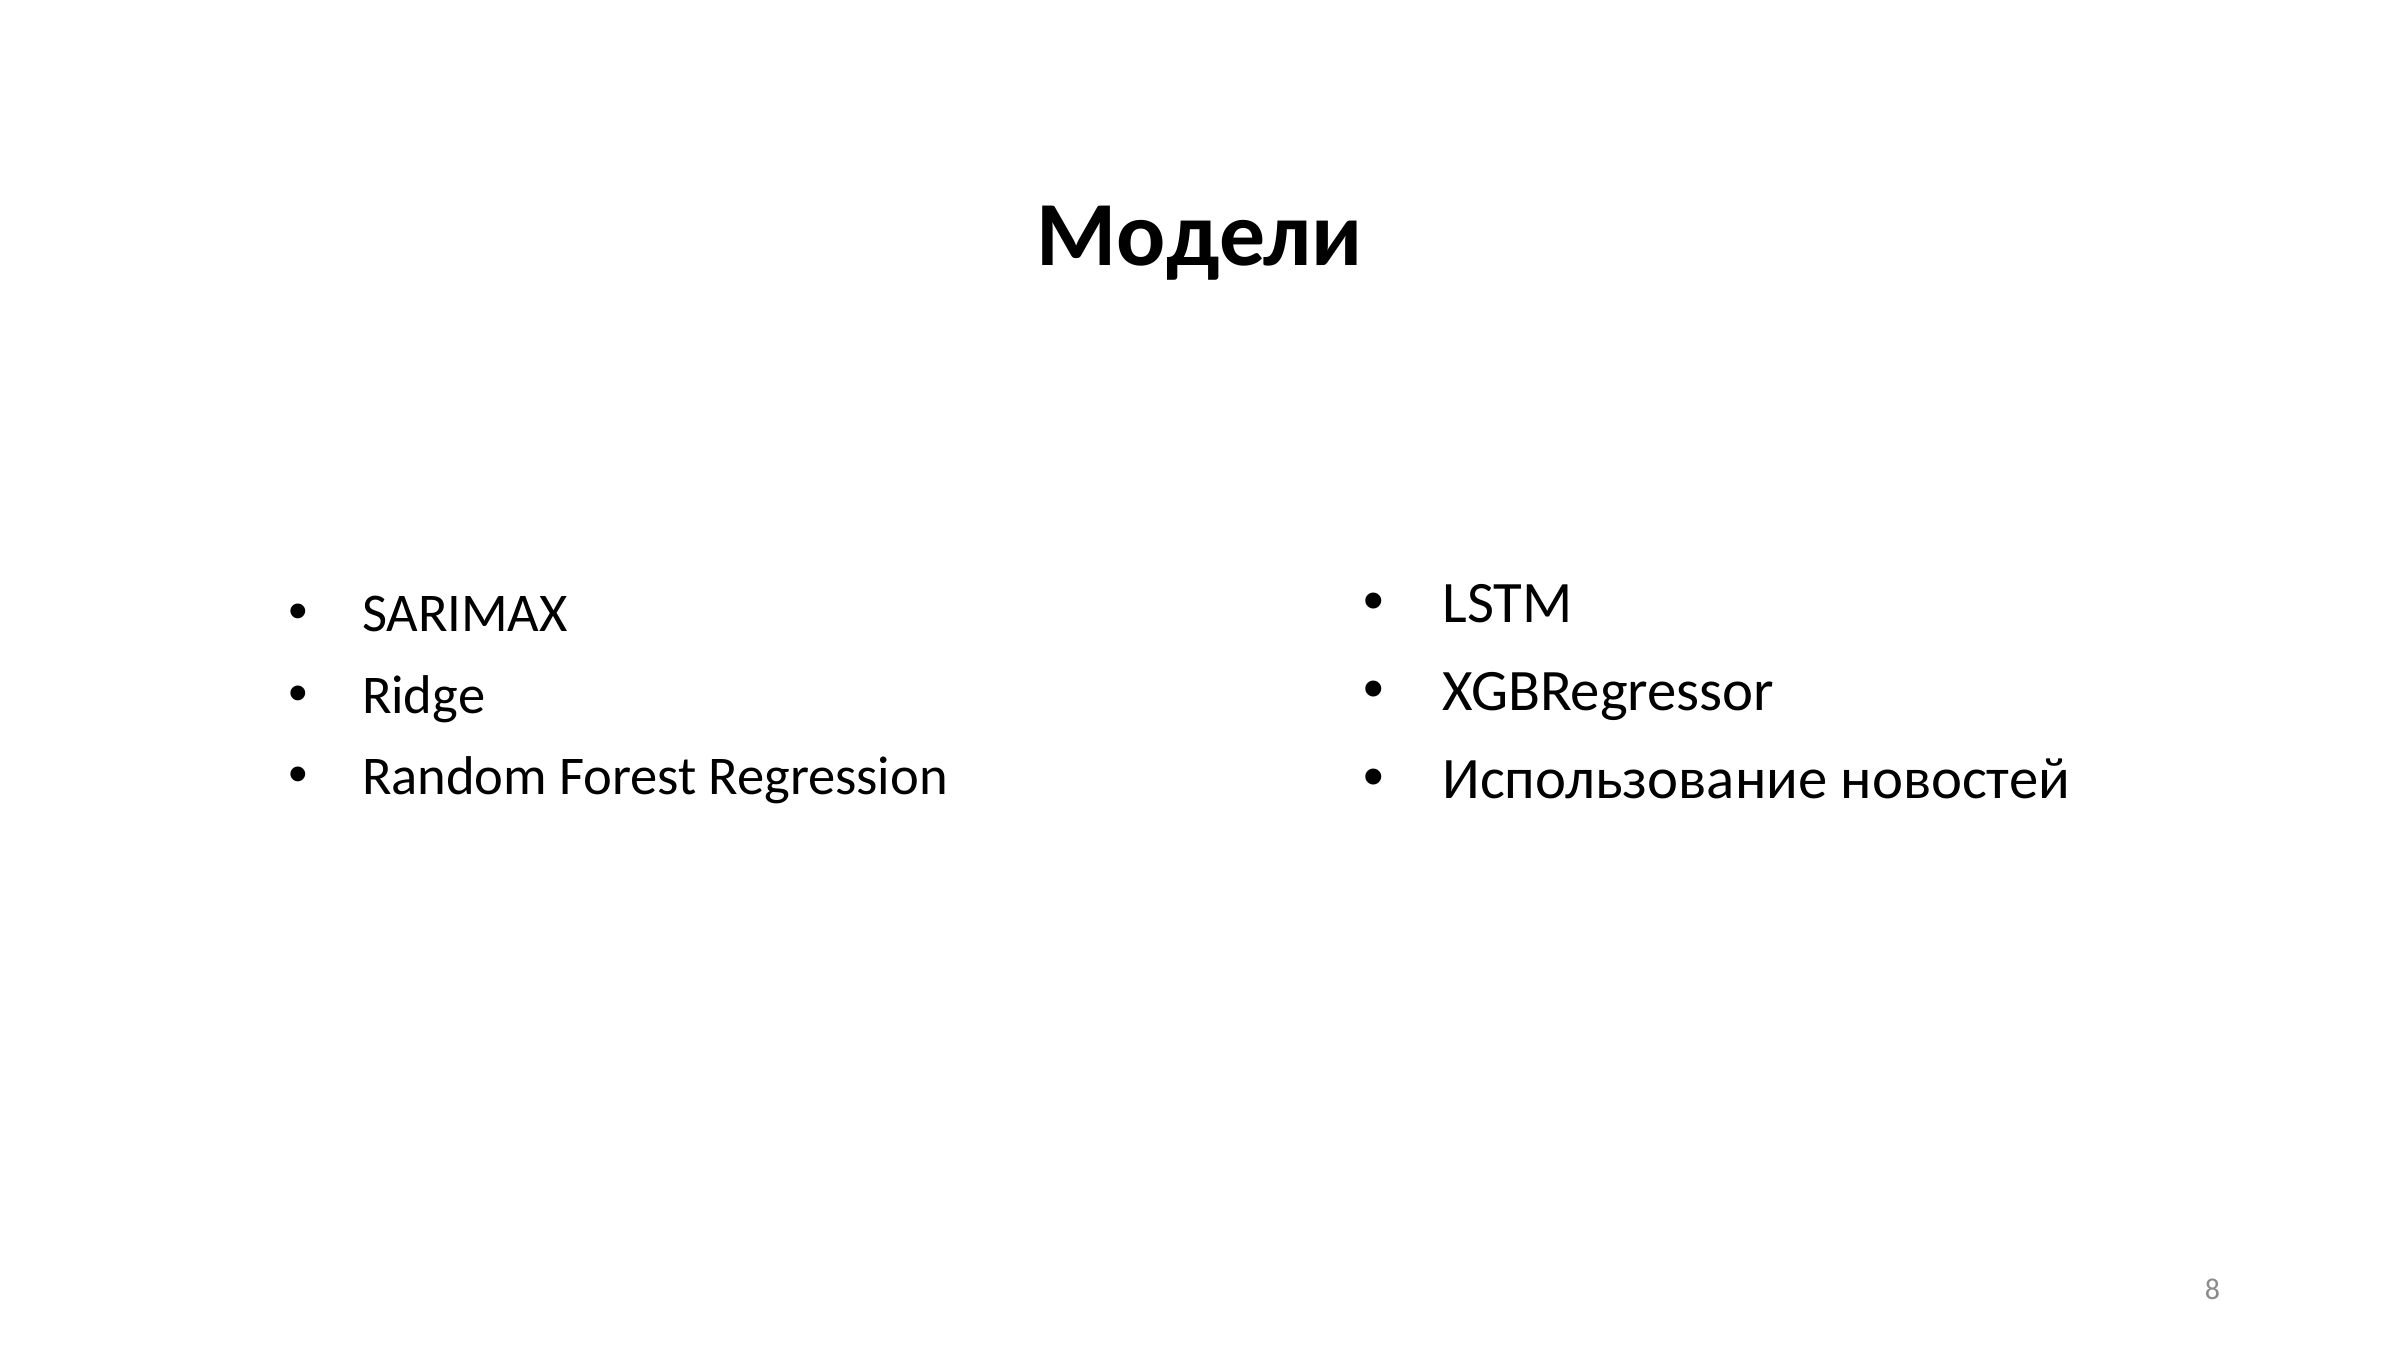

Модели
LSTM
XGBRegressor
Использование новостей
SARIMAX
Ridge
Random Forest Regression
8